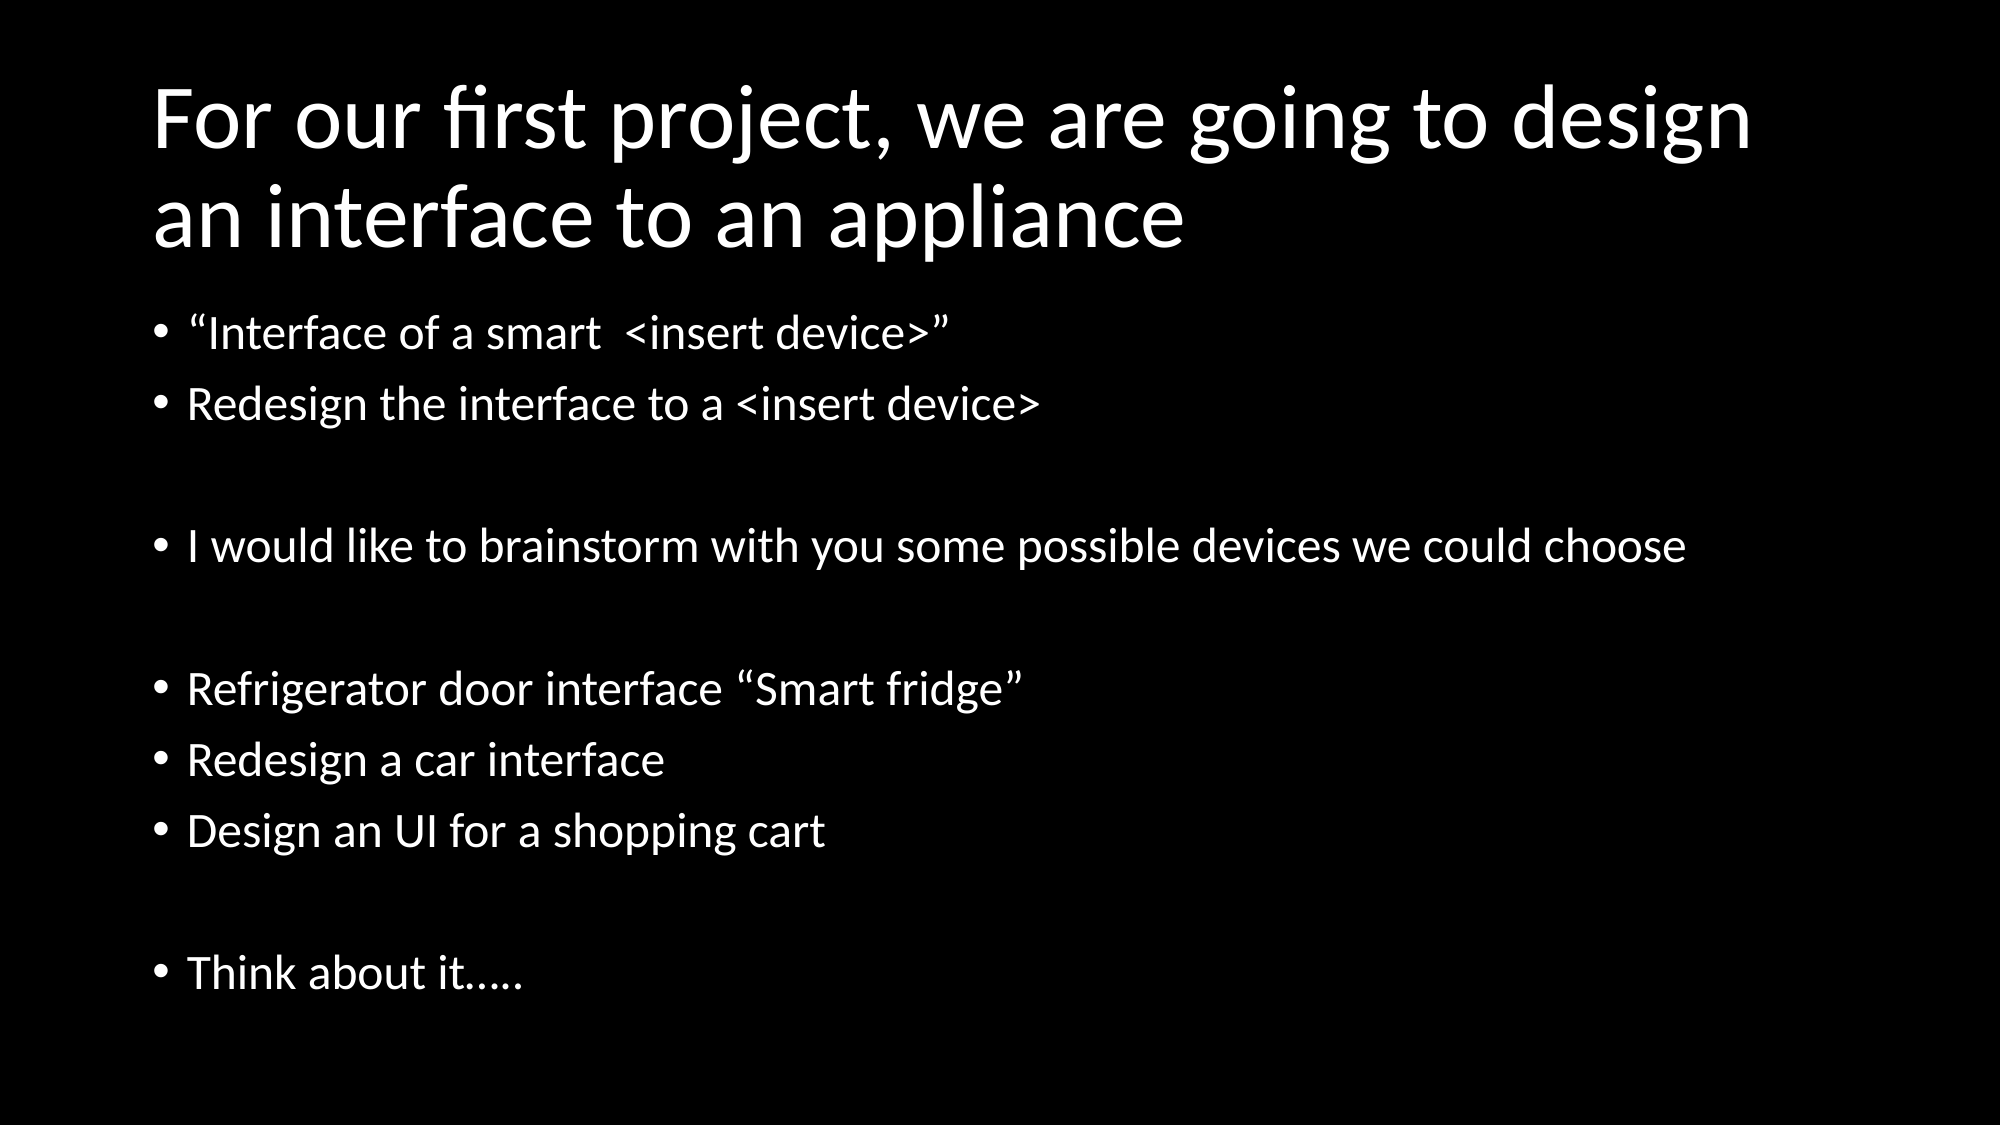

# For our first project, we are going to design an interface to an appliance
“Interface of a smart  <insert device>”
Redesign the interface to a <insert device>

I would like to brainstorm with you some possible devices we could choose

Refrigerator door interface “Smart fridge”
Redesign a car interface
Design an UI for a shopping cart

Think about it…..